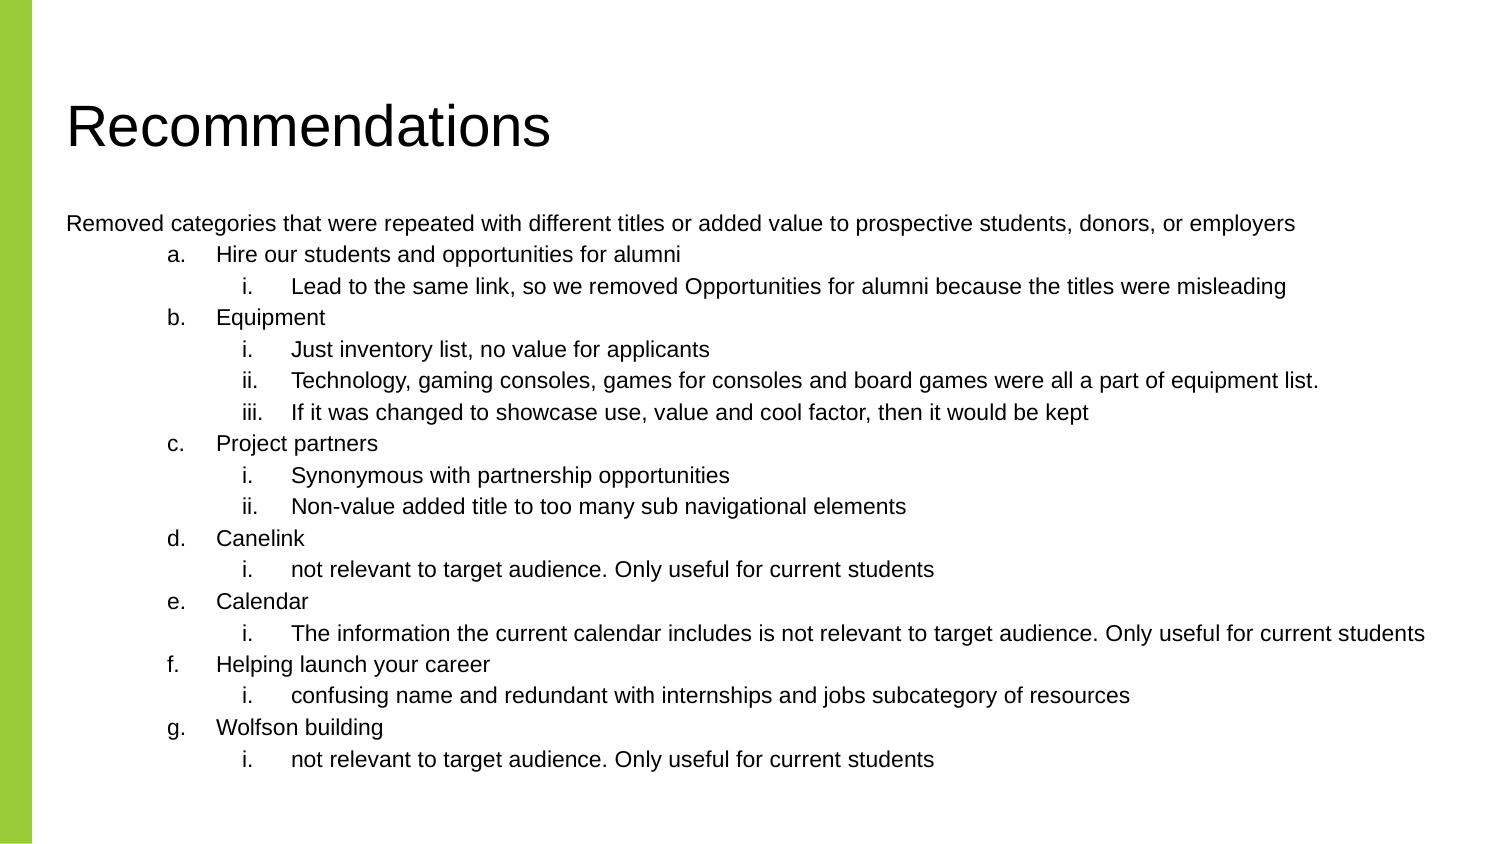

# Recommendations
Removed categories that were repeated with different titles or added value to prospective students, donors, or employers
Hire our students and opportunities for alumni
Lead to the same link, so we removed Opportunities for alumni because the titles were misleading
Equipment
Just inventory list, no value for applicants
Technology, gaming consoles, games for consoles and board games were all a part of equipment list.
If it was changed to showcase use, value and cool factor, then it would be kept
Project partners
Synonymous with partnership opportunities
Non-value added title to too many sub navigational elements
Canelink
not relevant to target audience. Only useful for current students
Calendar
The information the current calendar includes is not relevant to target audience. Only useful for current students
Helping launch your career
confusing name and redundant with internships and jobs subcategory of resources
Wolfson building
not relevant to target audience. Only useful for current students